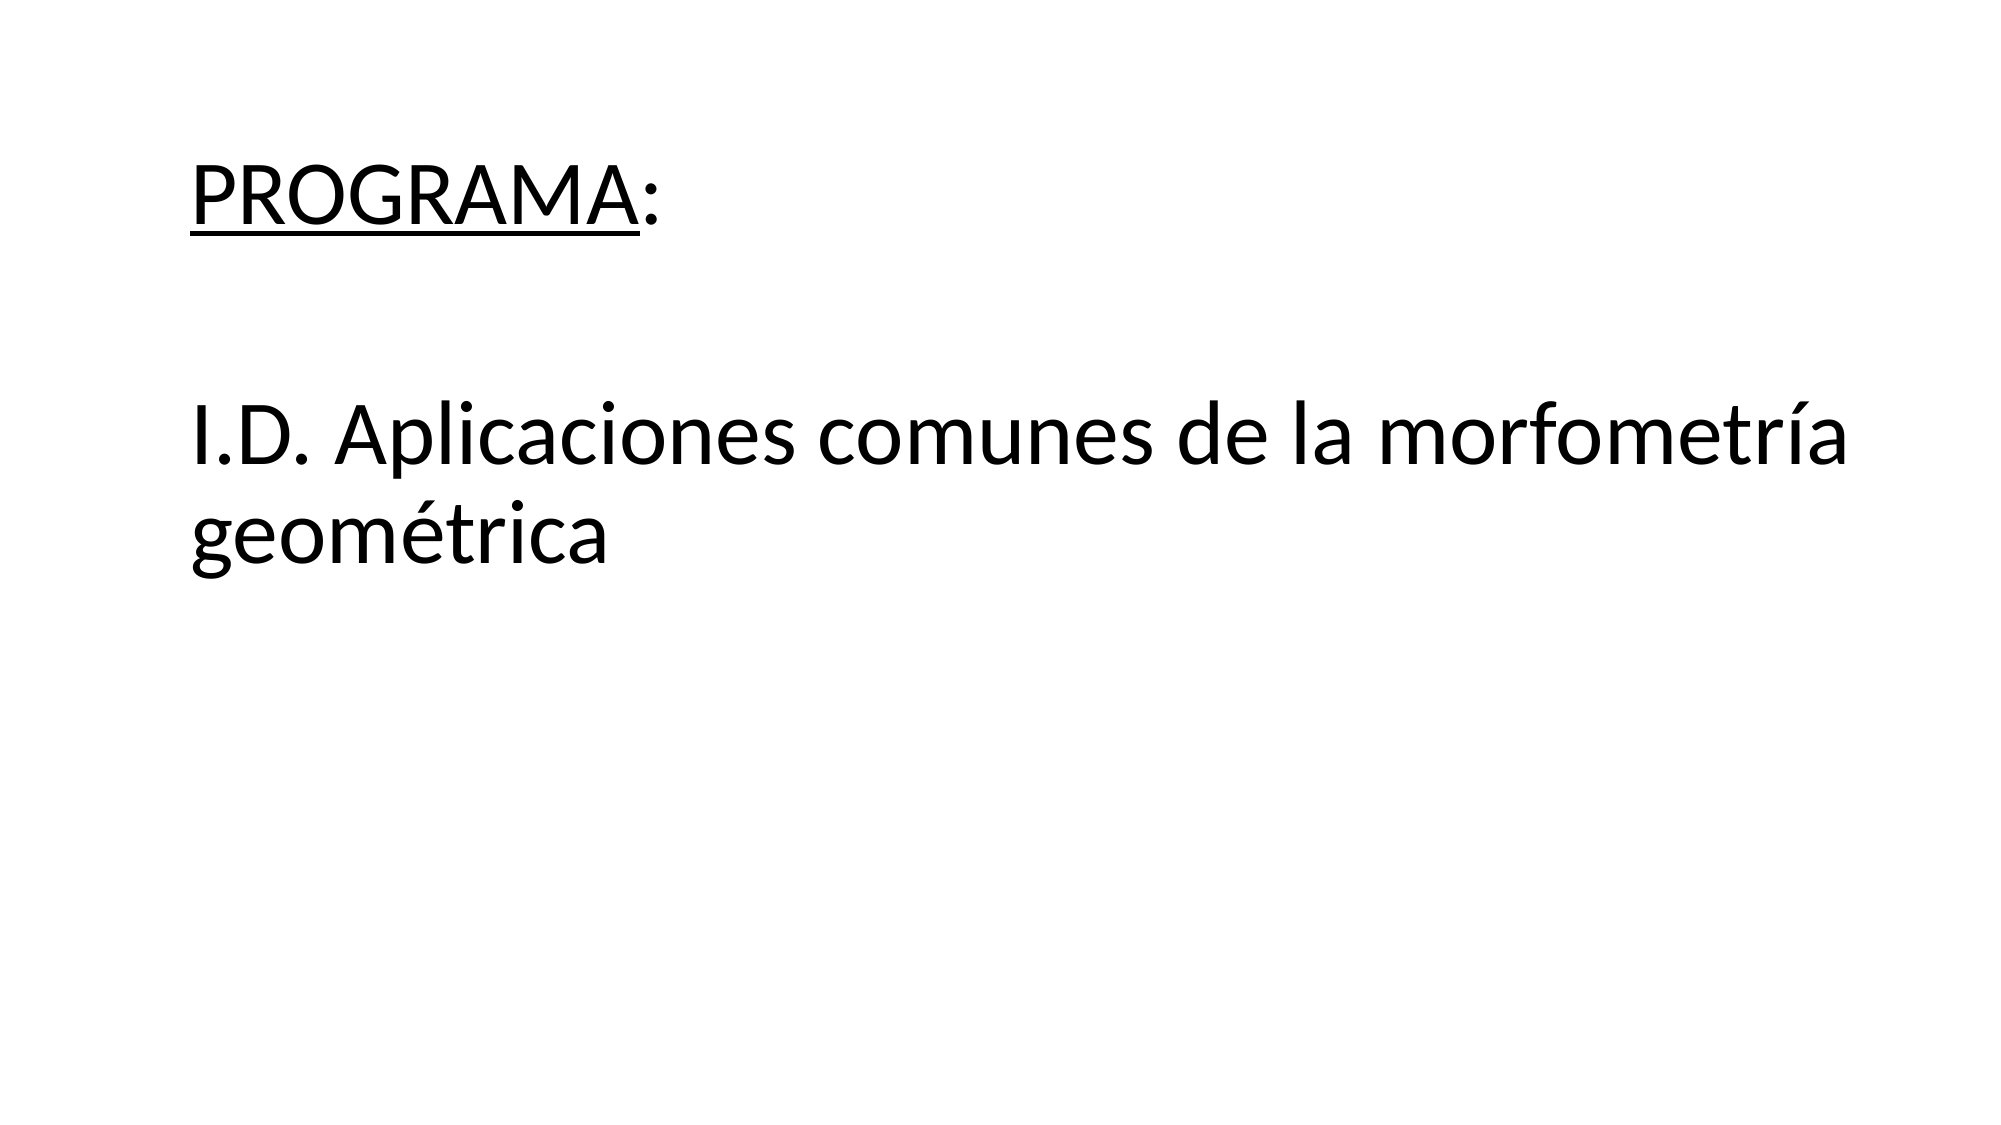

PROGRAMA:

I.D. Aplicaciones comunes de la morfometría geométrica